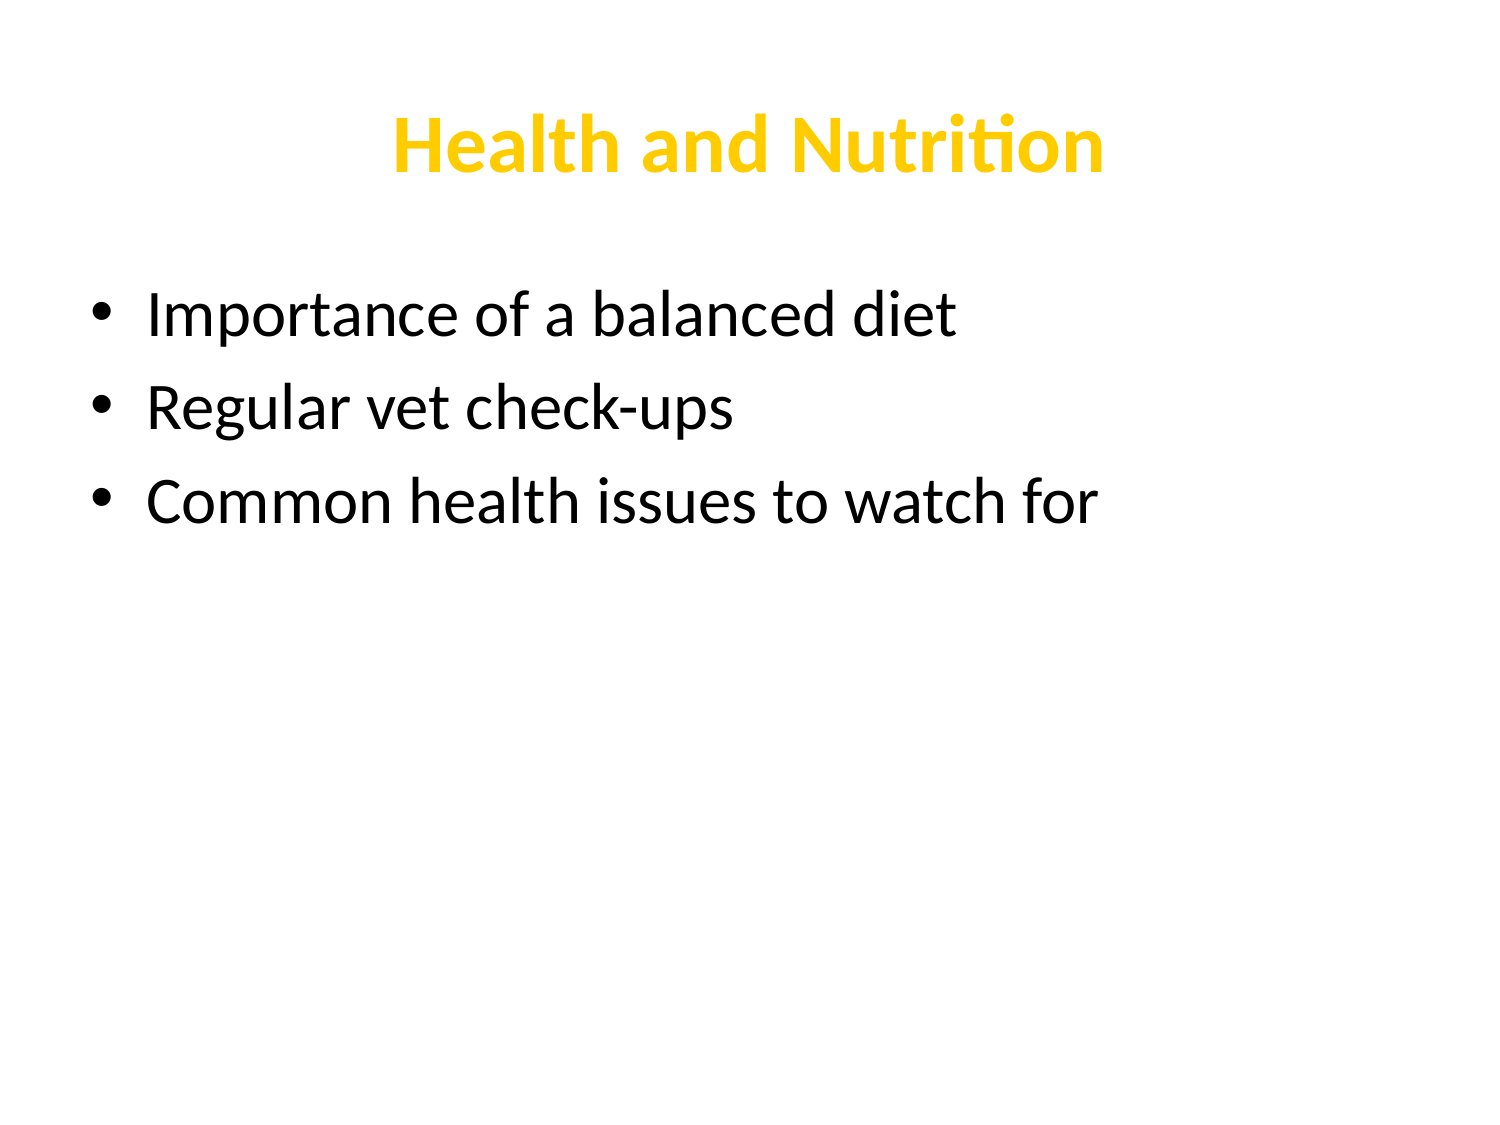

# Health and Nutrition
Importance of a balanced diet
Regular vet check-ups
Common health issues to watch for